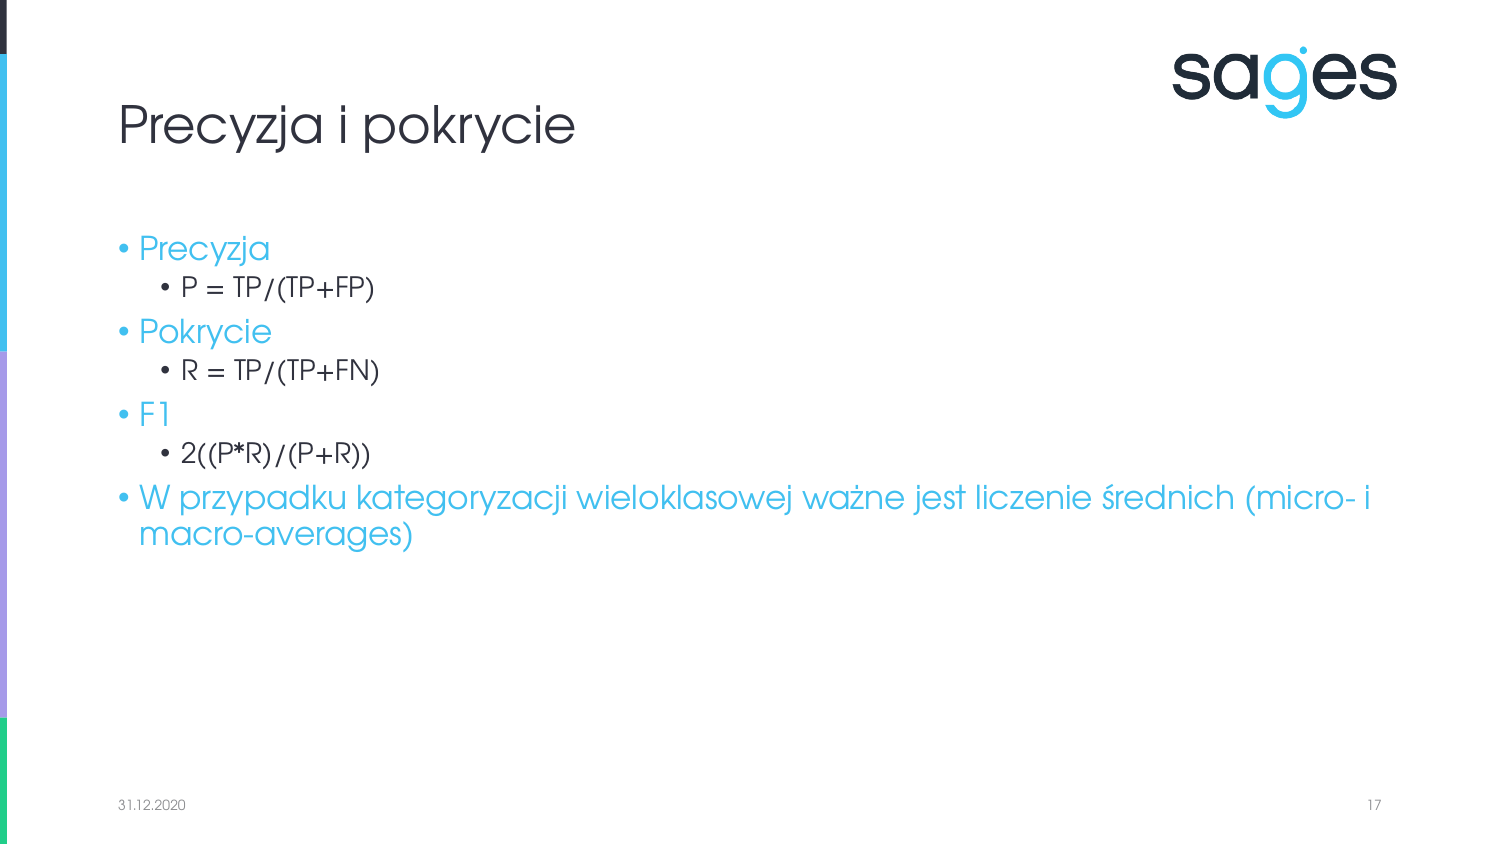

# Precyzja i pokrycie
Precyzja
P = TP/(TP+FP)
Pokrycie
R = TP/(TP+FN)
F1
2((P*R)/(P+R))
W przypadku kategoryzacji wieloklasowej ważne jest liczenie średnich (micro- i macro-averages)
31.12.2020
17